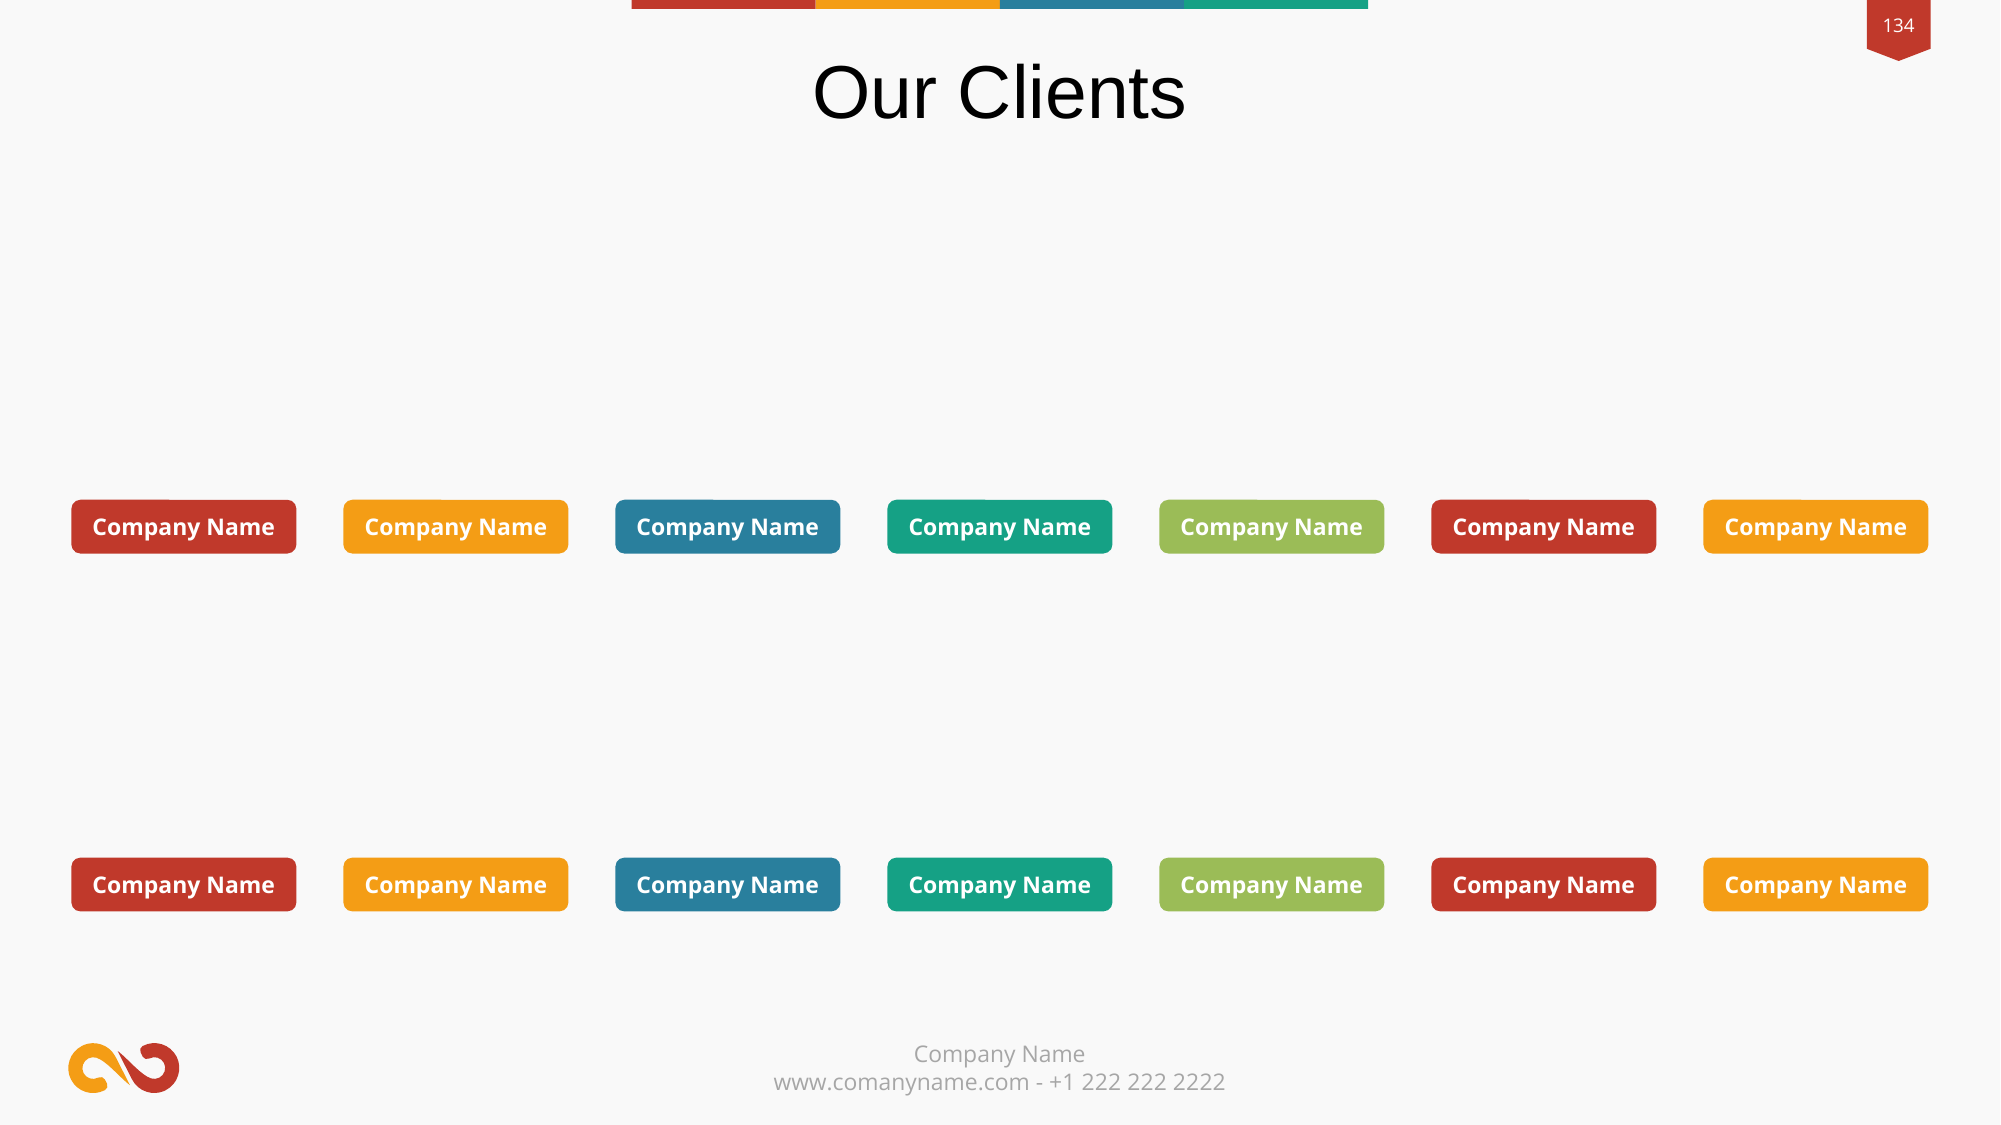

Our Clients

Company Name
Company Name
Company Name
Company Name
Company Name
Company Name
Company Name

Company Name
Company Name
Company Name
Company Name
Company Name
Company Name
Company Name